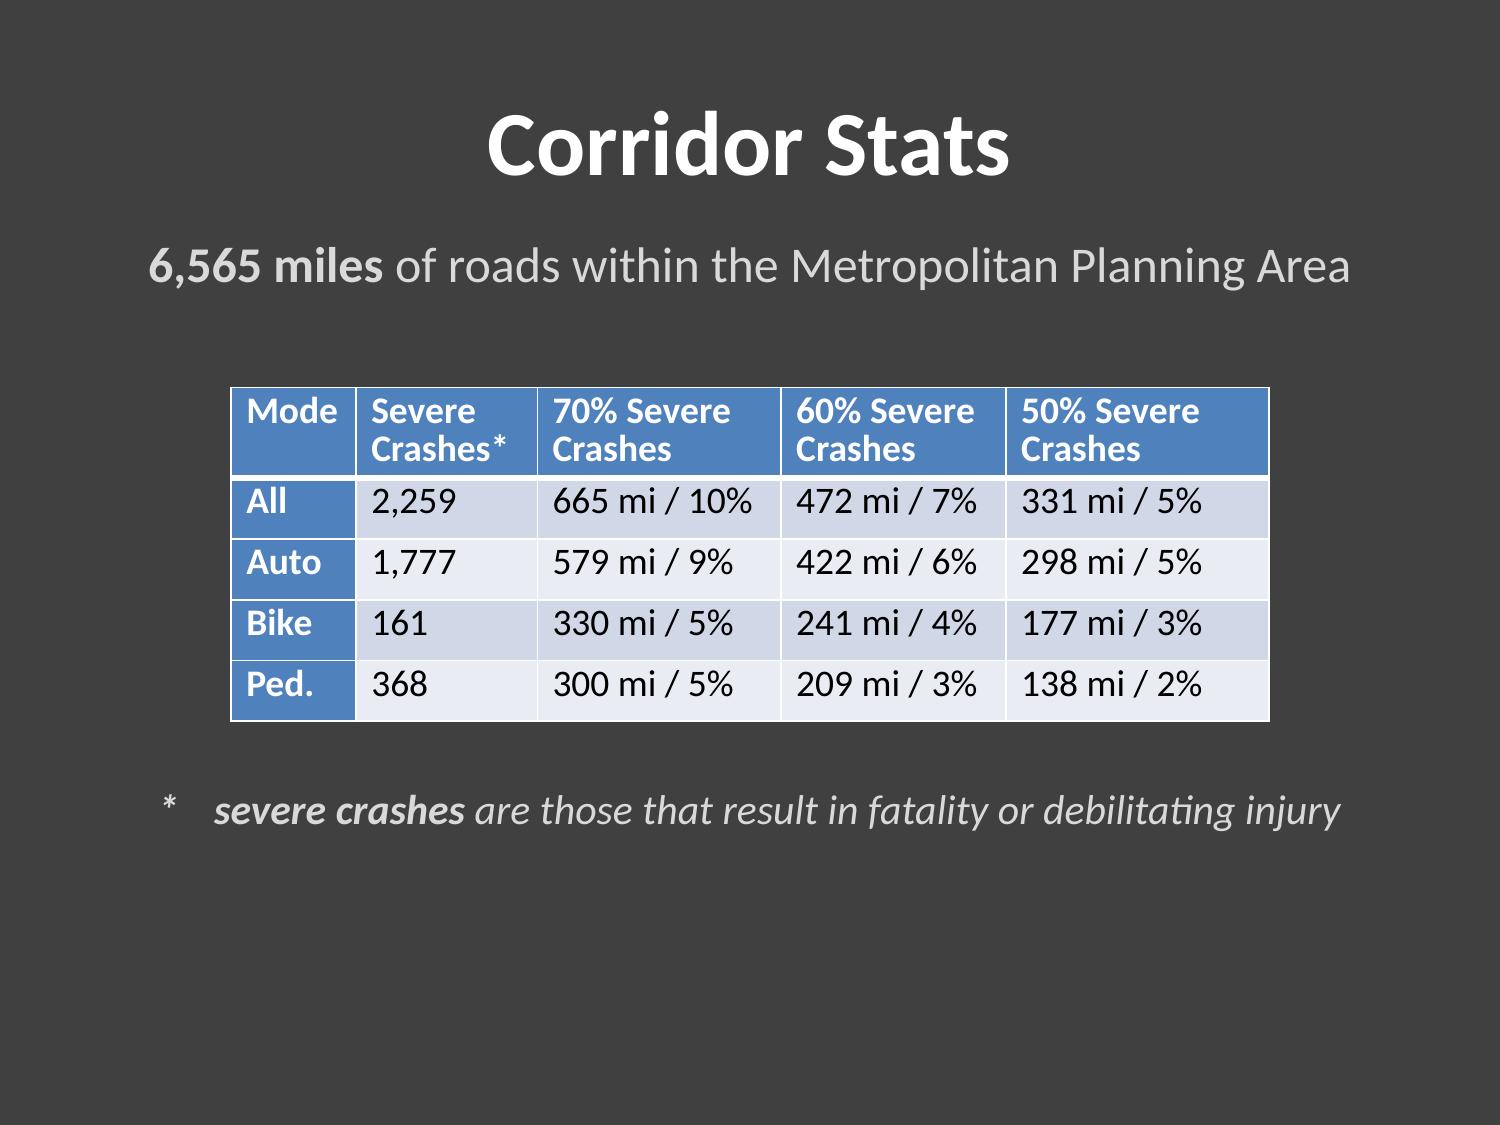

# Corridor Stats
6,565 miles of roads within the Metropolitan Planning Area
| Mode | Severe Crashes\* | 70% Severe Crashes | 60% Severe Crashes | 50% Severe Crashes |
| --- | --- | --- | --- | --- |
| All | 2,259 | 665 mi / 10% | 472 mi / 7% | 331 mi / 5% |
| Auto | 1,777 | 579 mi / 9% | 422 mi / 6% | 298 mi / 5% |
| Bike | 161 | 330 mi / 5% | 241 mi / 4% | 177 mi / 3% |
| Ped. | 368 | 300 mi / 5% | 209 mi / 3% | 138 mi / 2% |
*	severe crashes are those that result in fatality or debilitating injury